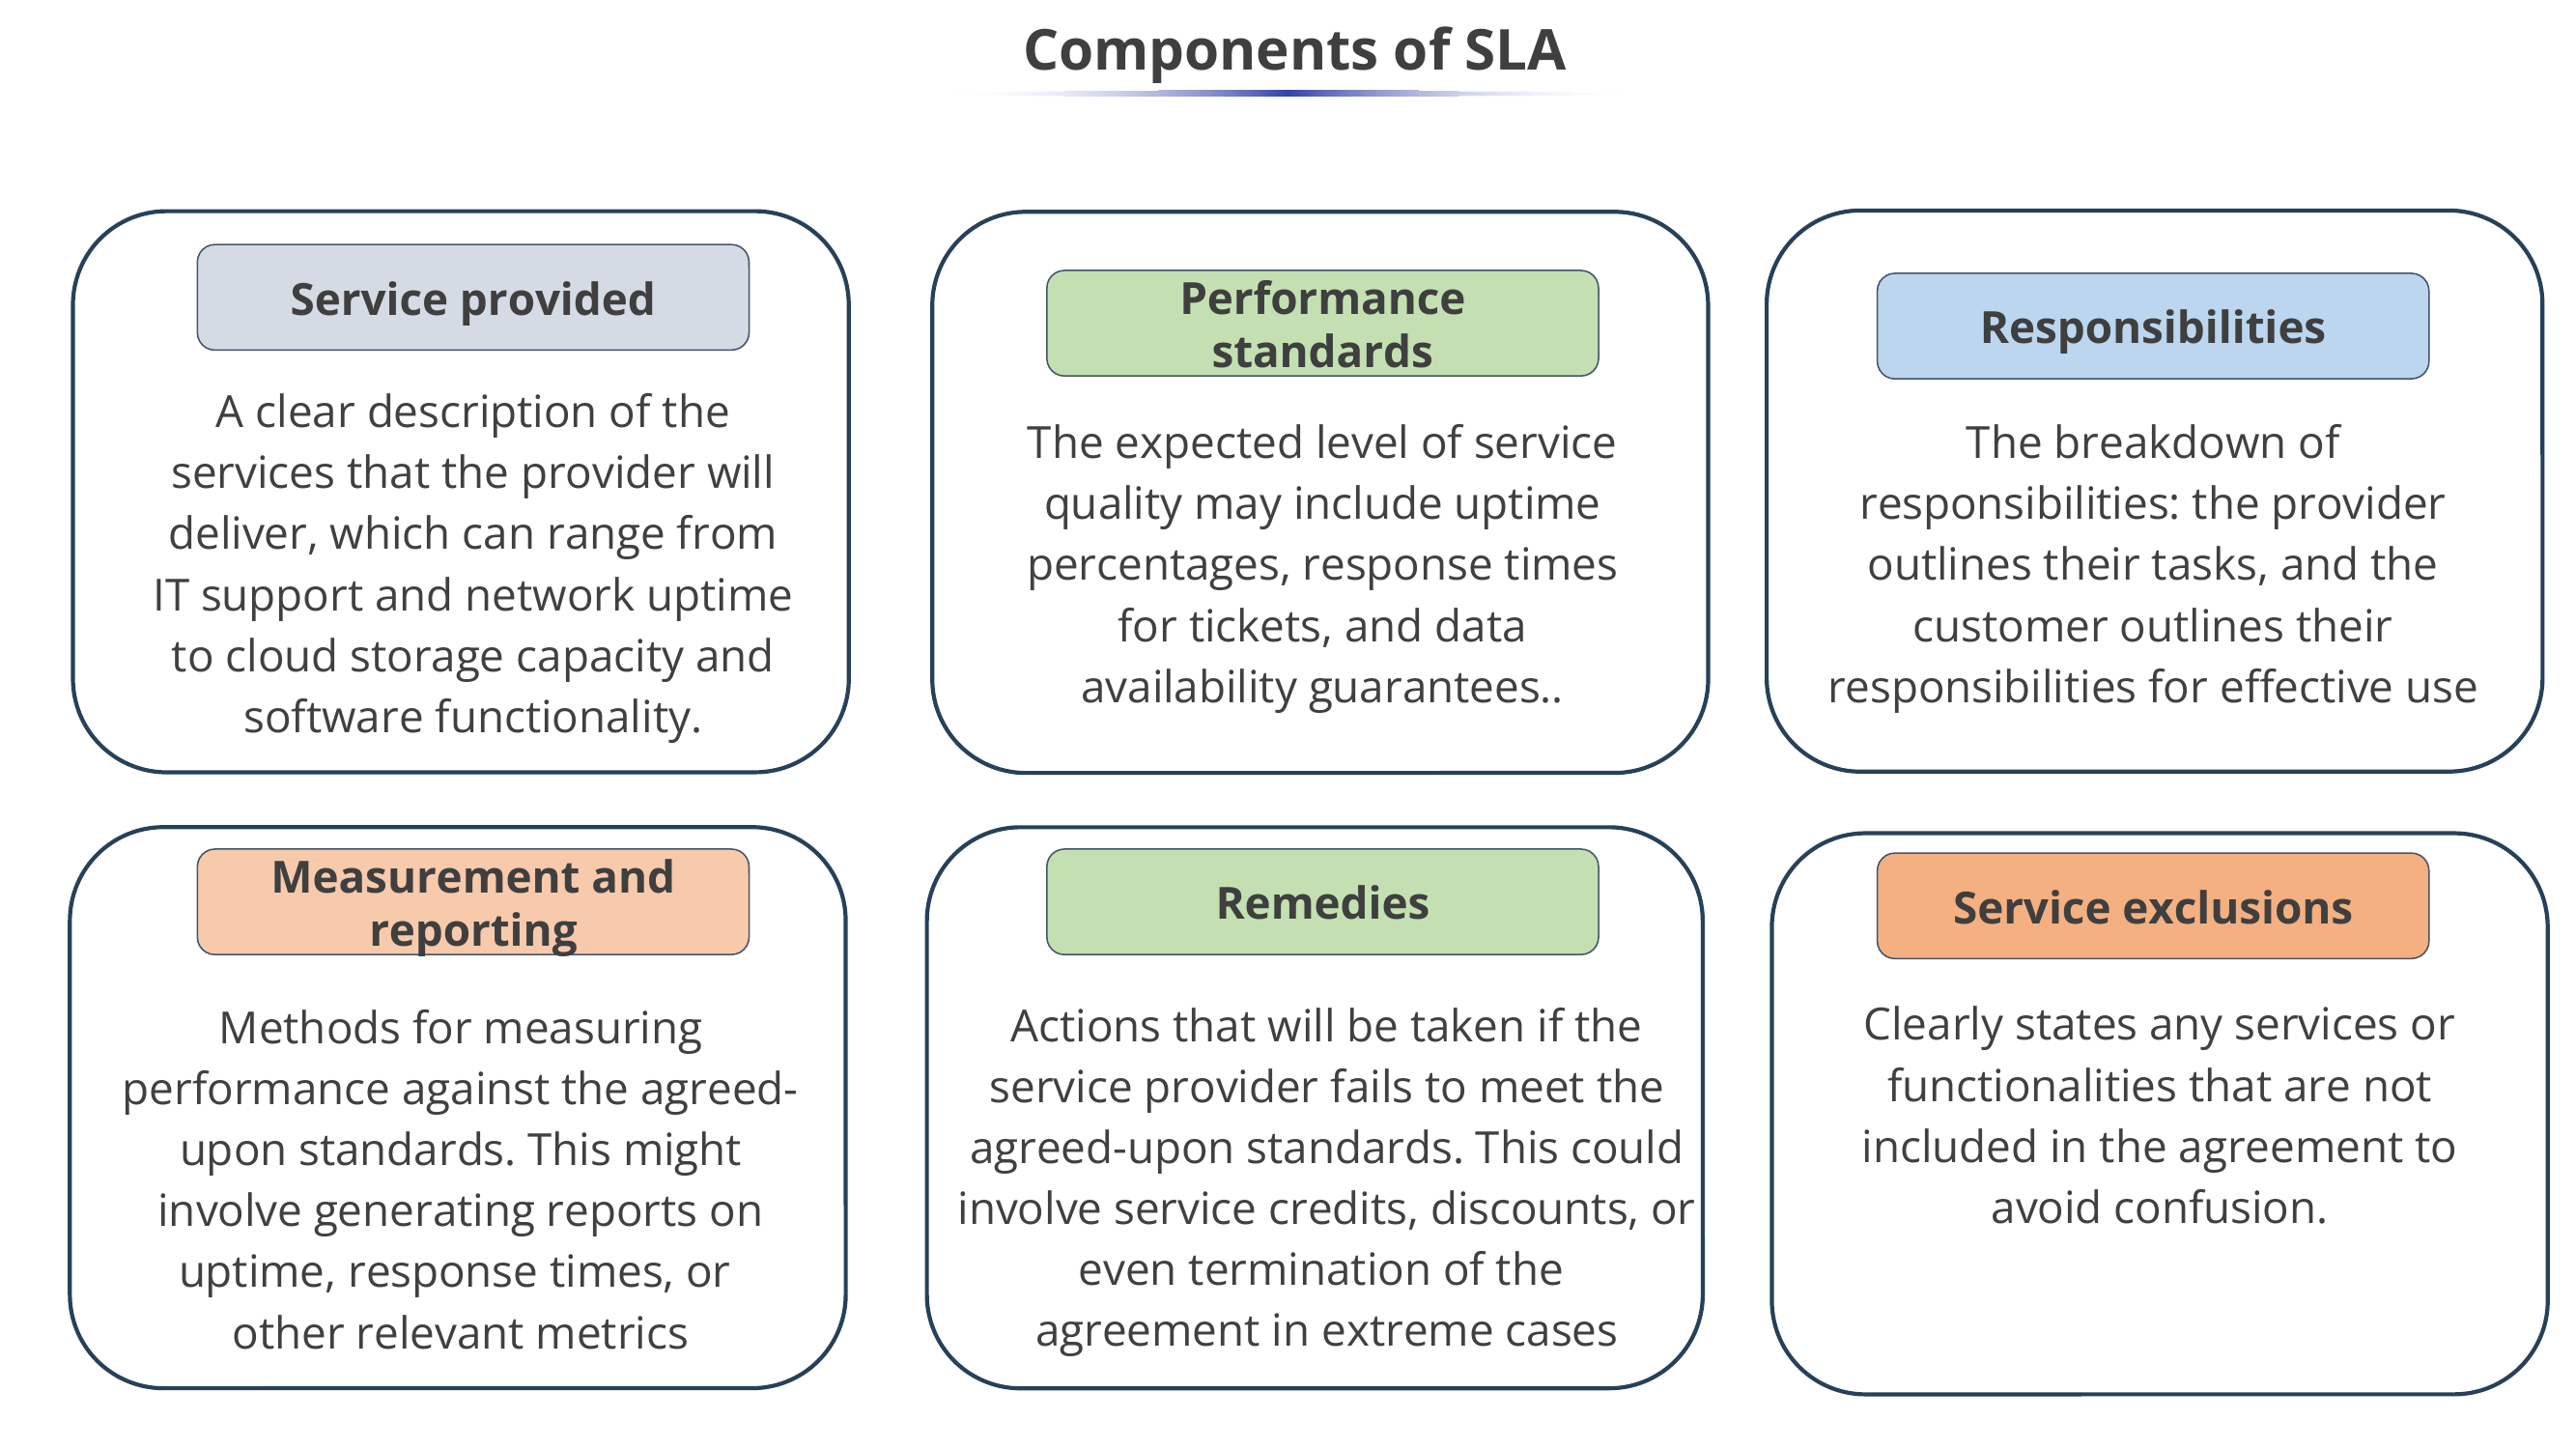

# Components of SLA

Service provided
Performance standards
Responsibilities
A clear description of the services that the provider will deliver, which can range from IT support and network uptime to cloud storage capacity and software functionality.
The expected level of service quality may include uptime percentages, response times for tickets, and data availability guarantees..
The breakdown of responsibilities: the provider outlines their tasks, and the customer outlines their responsibilities for effective use

Measurement and reporting
Remedies
Service exclusions
Actions that will be taken if the service provider fails to meet the agreed-upon standards. This could involve service credits, discounts, or even termination of the
agreement in extreme cases
Methods for measuring performance against the agreed-upon standards. This might involve generating reports on uptime, response times, or
other relevant metrics
Clearly states any services or functionalities that are not included in the agreement to avoid confusion.